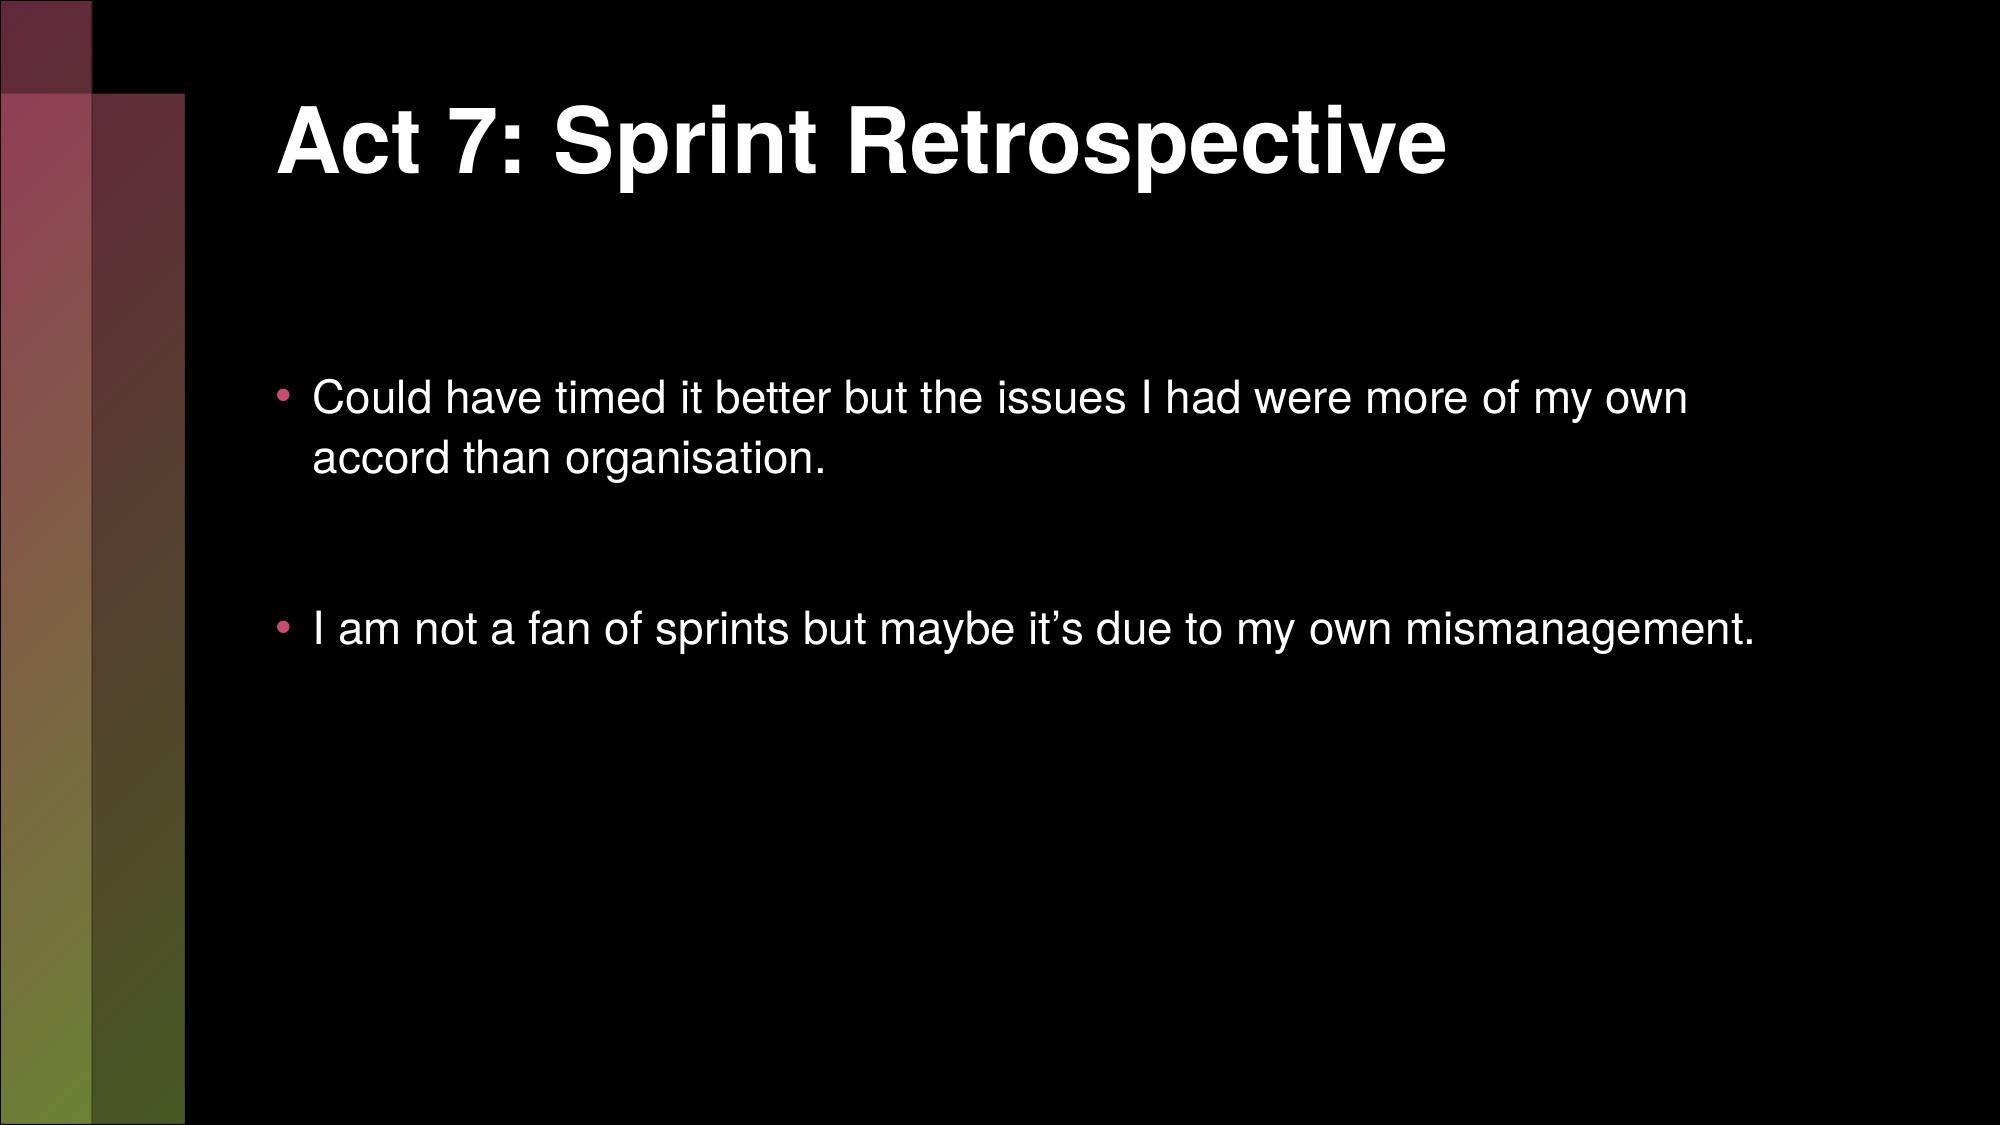

# Act 7: Sprint Retrospective
Could have timed it better but the issues I had were more of my own accord than organisation.

I am not a fan of sprints but maybe it’s due to my own mismanagement.